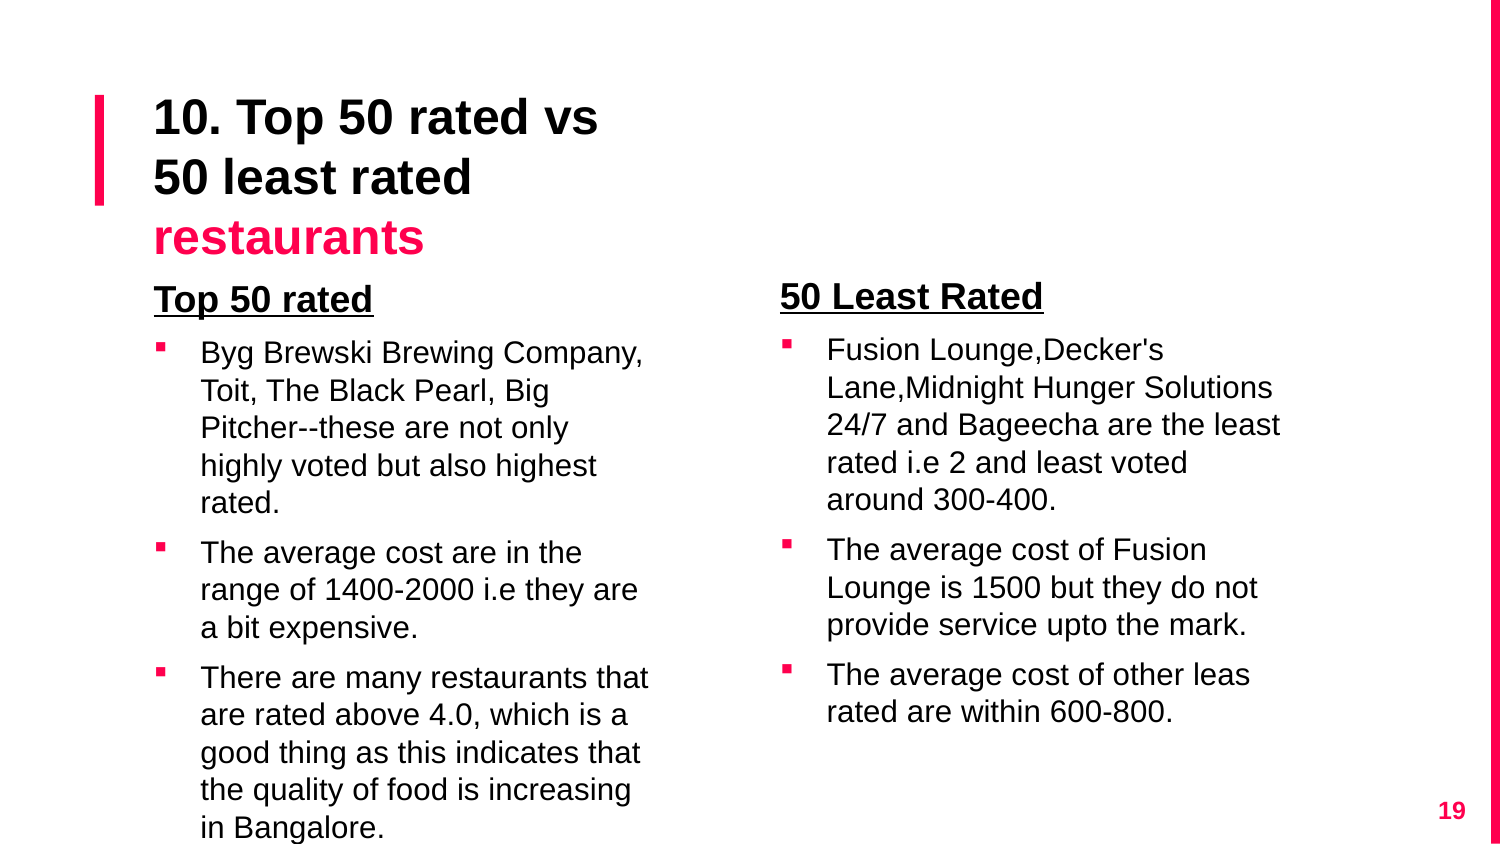

# 10. Top 50 rated vs 50 least rated restaurants
50 Least Rated
Fusion Lounge,Decker's Lane,Midnight Hunger Solutions 24/7 and Bageecha are the least rated i.e 2 and least voted around 300-400.
The average cost of Fusion Lounge is 1500 but they do not provide service upto the mark.
The average cost of other leas rated are within 600-800.
Top 50 rated
Byg Brewski Brewing Company, Toit, The Black Pearl, Big Pitcher--these are not only highly voted but also highest rated.
The average cost are in the range of 1400-2000 i.e they are a bit expensive.
There are many restaurants that are rated above 4.0, which is a good thing as this indicates that the quality of food is increasing in Bangalore.
19